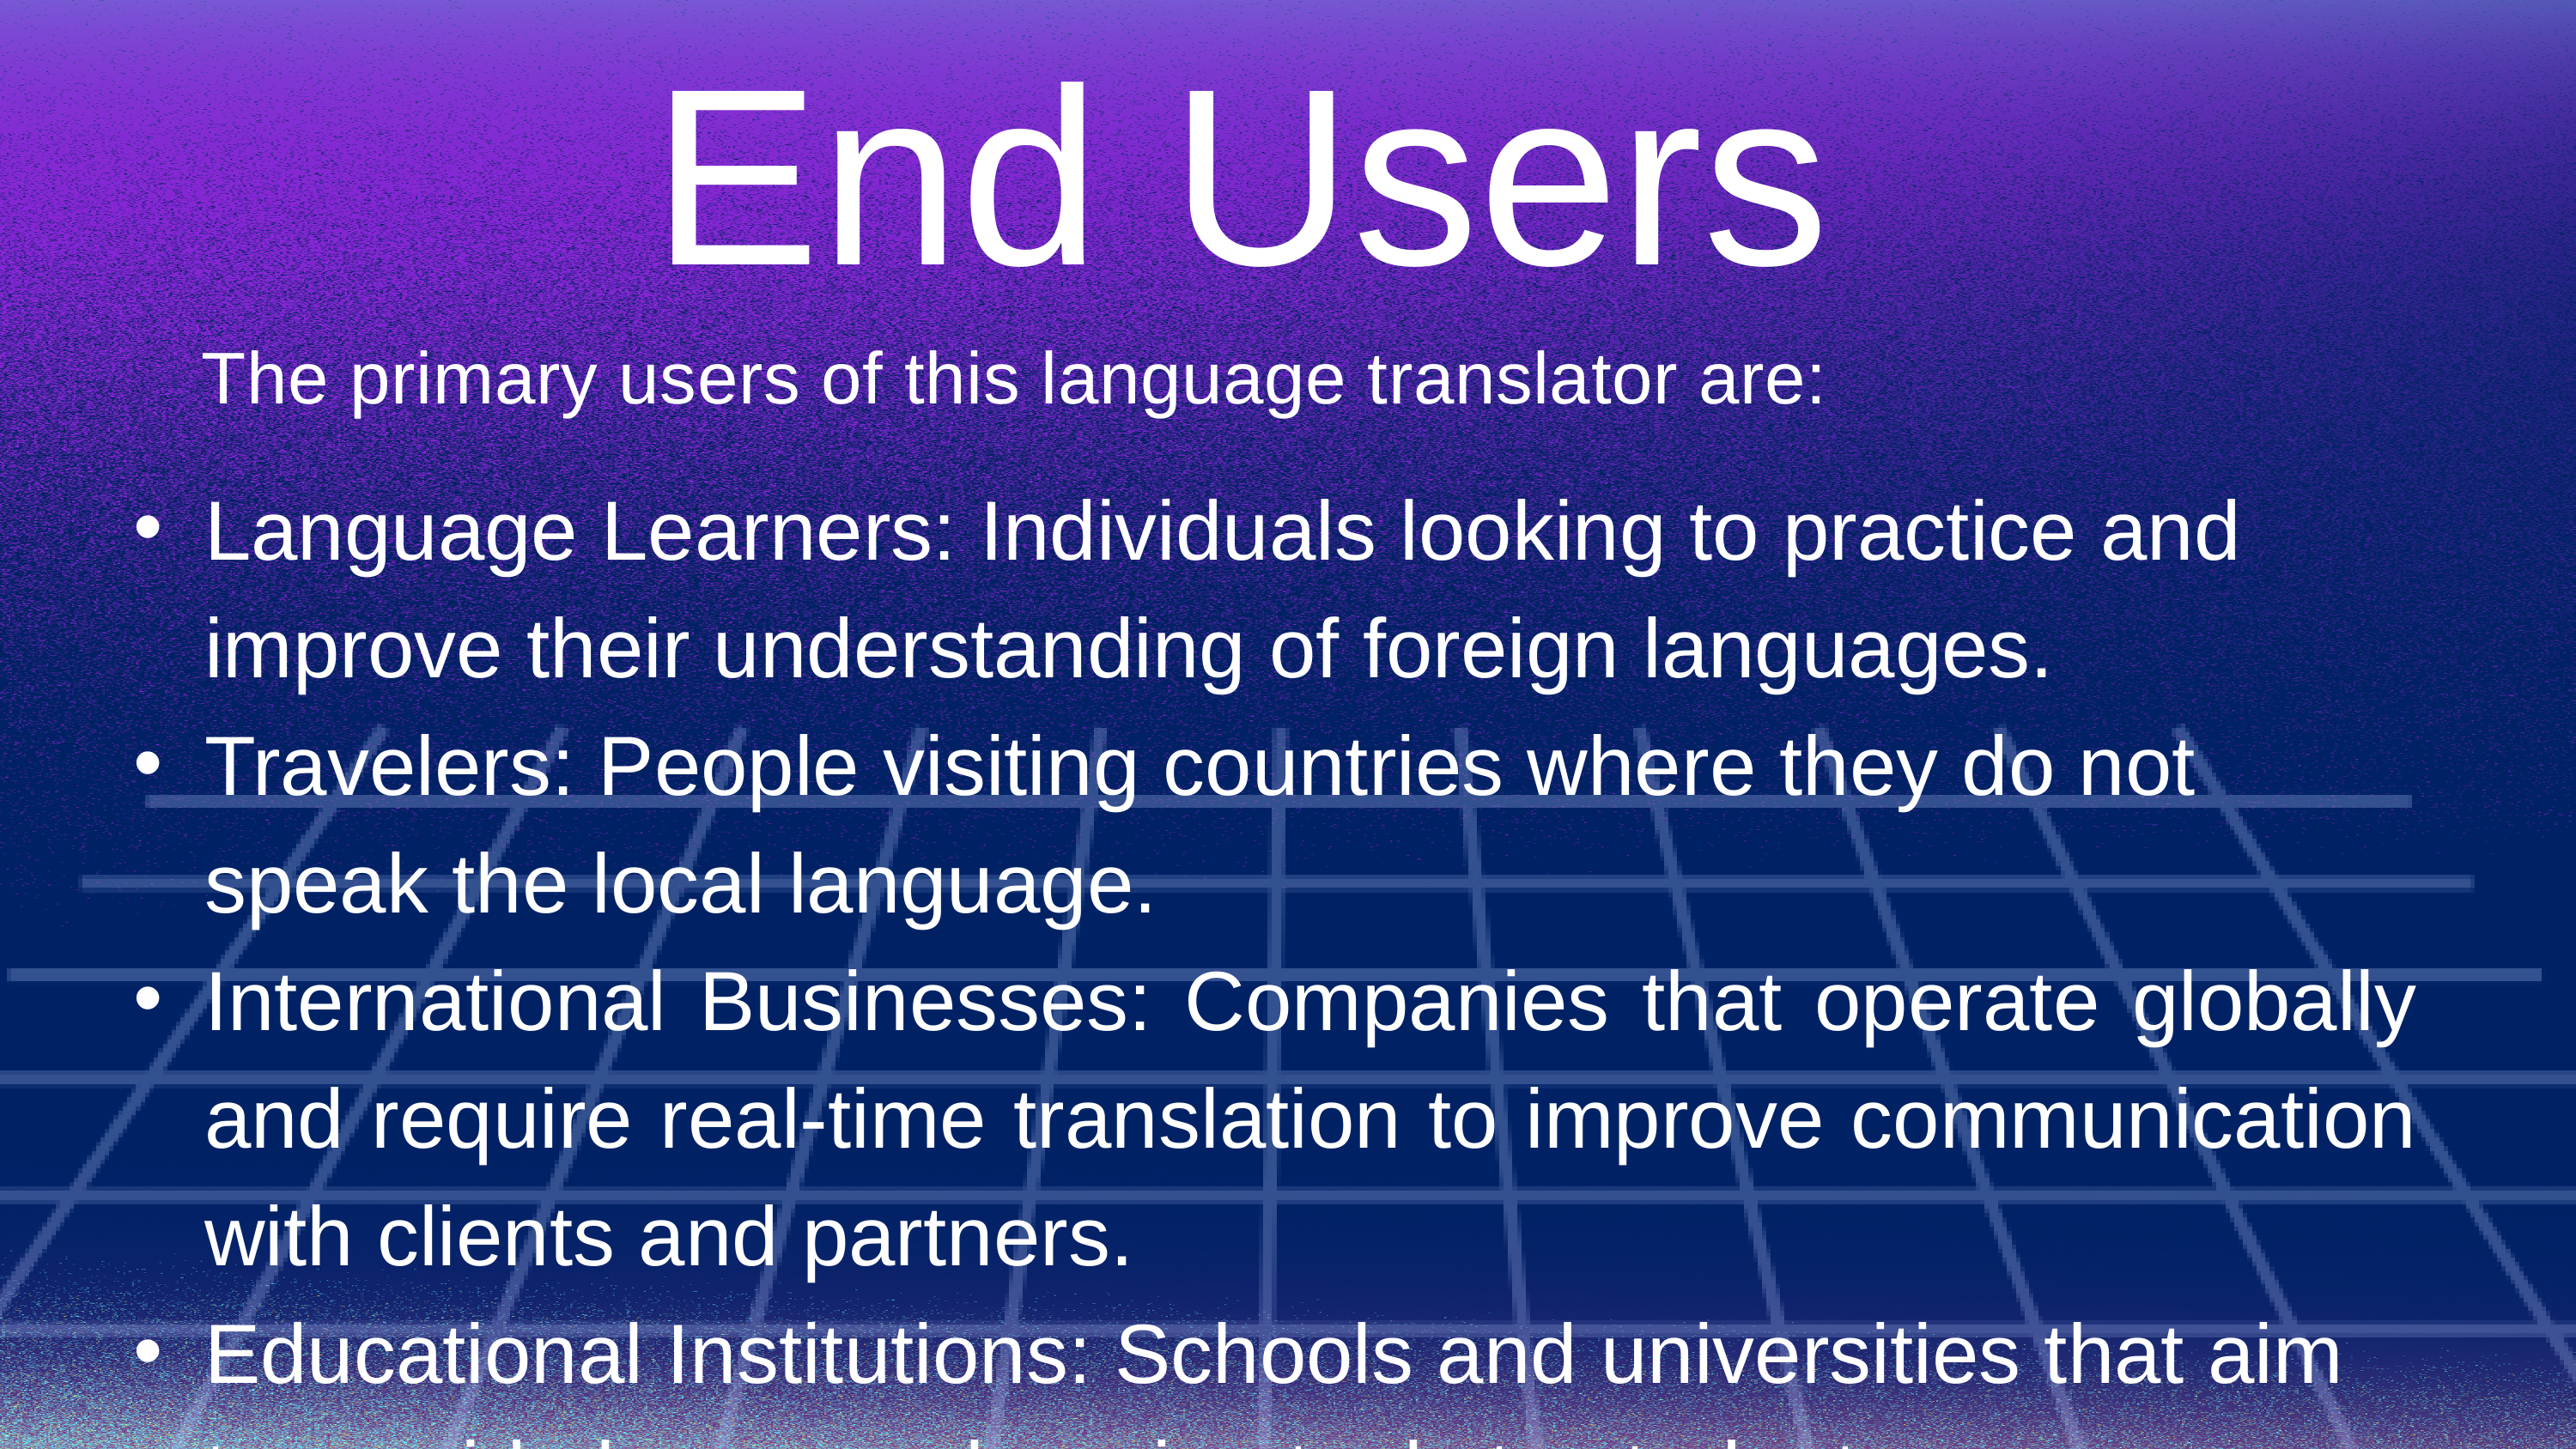

End Users

The primary users of this language translator are:
Language Learners: Individuals looking to practice and improve their understanding of foreign languages.
Travelers: People visiting countries where they do not speak the local language.
International Businesses: Companies that operate globally and require real-time translation to improve communication with clients and partners.
Educational Institutions: Schools and universities that aim to provide language learning tools to students